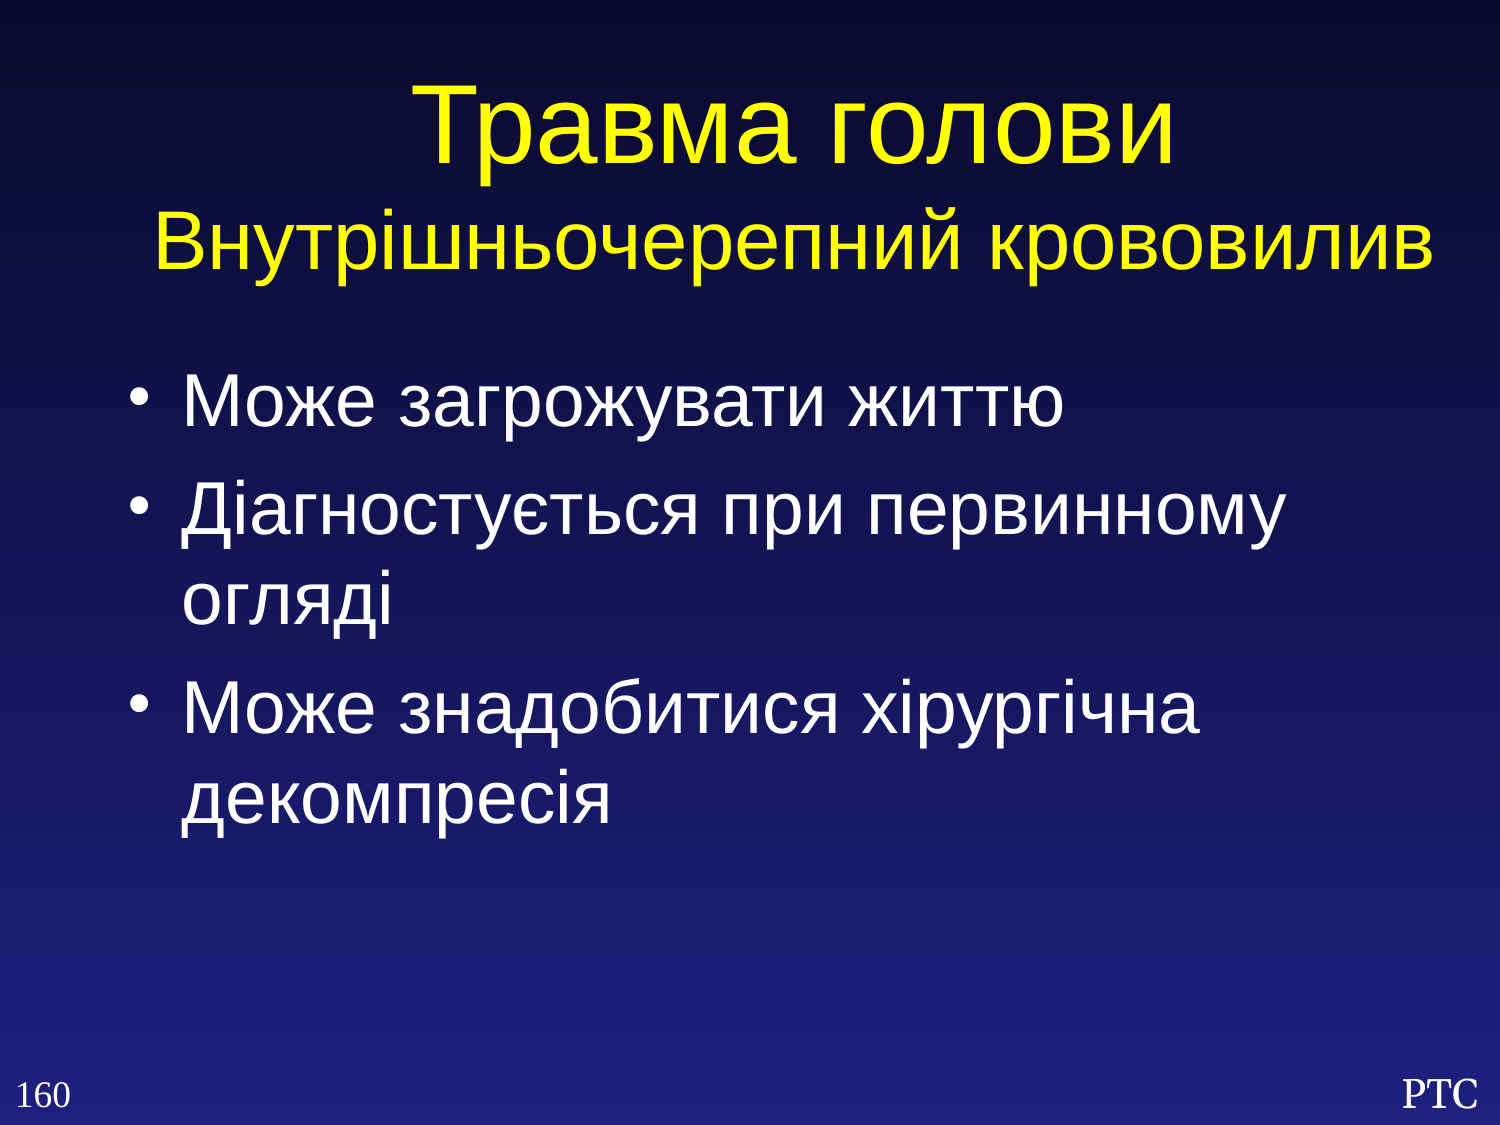

Травма голови
Внутрішньочерепний крововилив
Може загрожувати життю
Діагностується при первинному огляді
Може знадобитися хірургічна декомпресія
160